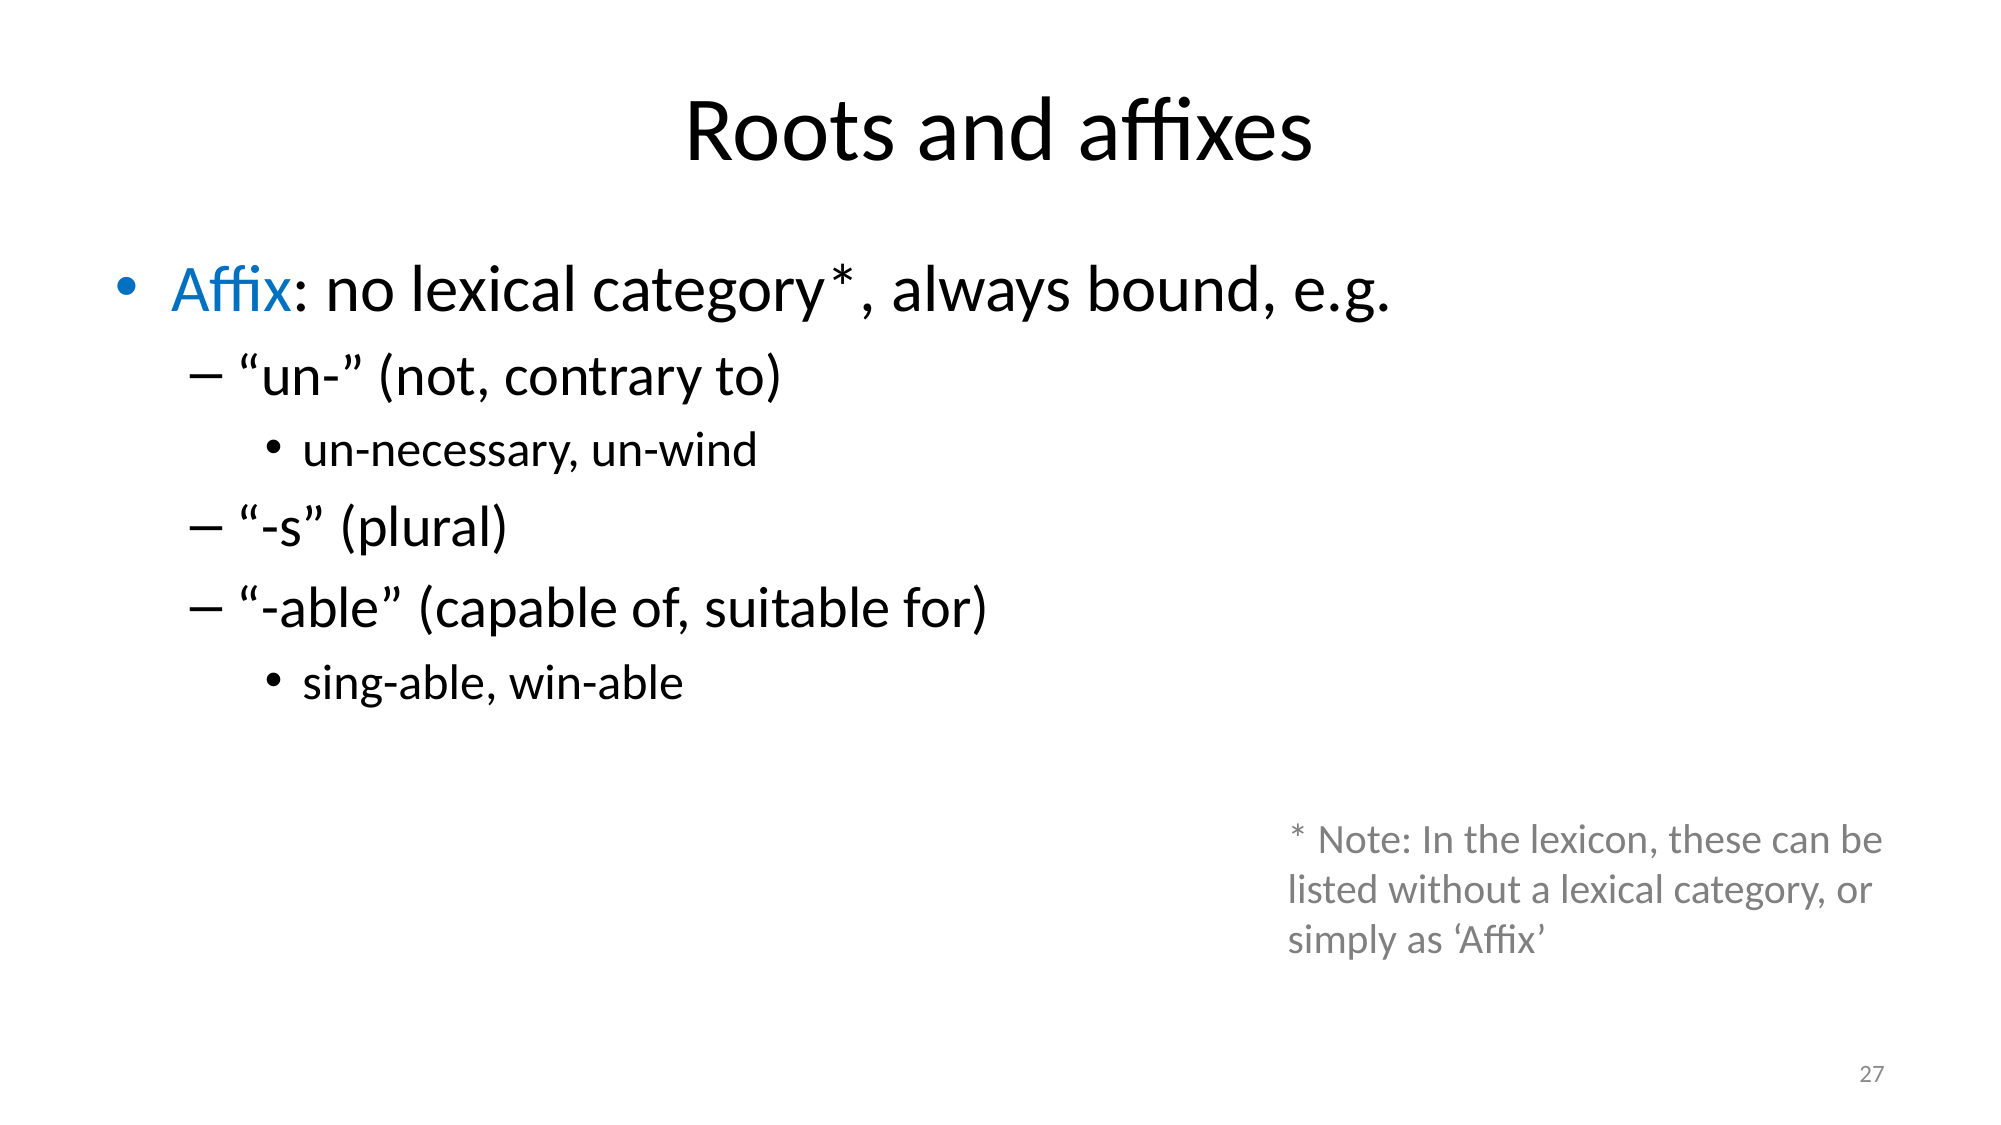

# Roots and affixes
Affix: no lexical category*, always bound, e.g.
“un-” (not, contrary to)
un-necessary, un-wind
“-s” (plural)
“-able” (capable of, suitable for)
sing-able, win-able
* Note: In the lexicon, these can be listed without a lexical category, or simply as ‘Affix’
27